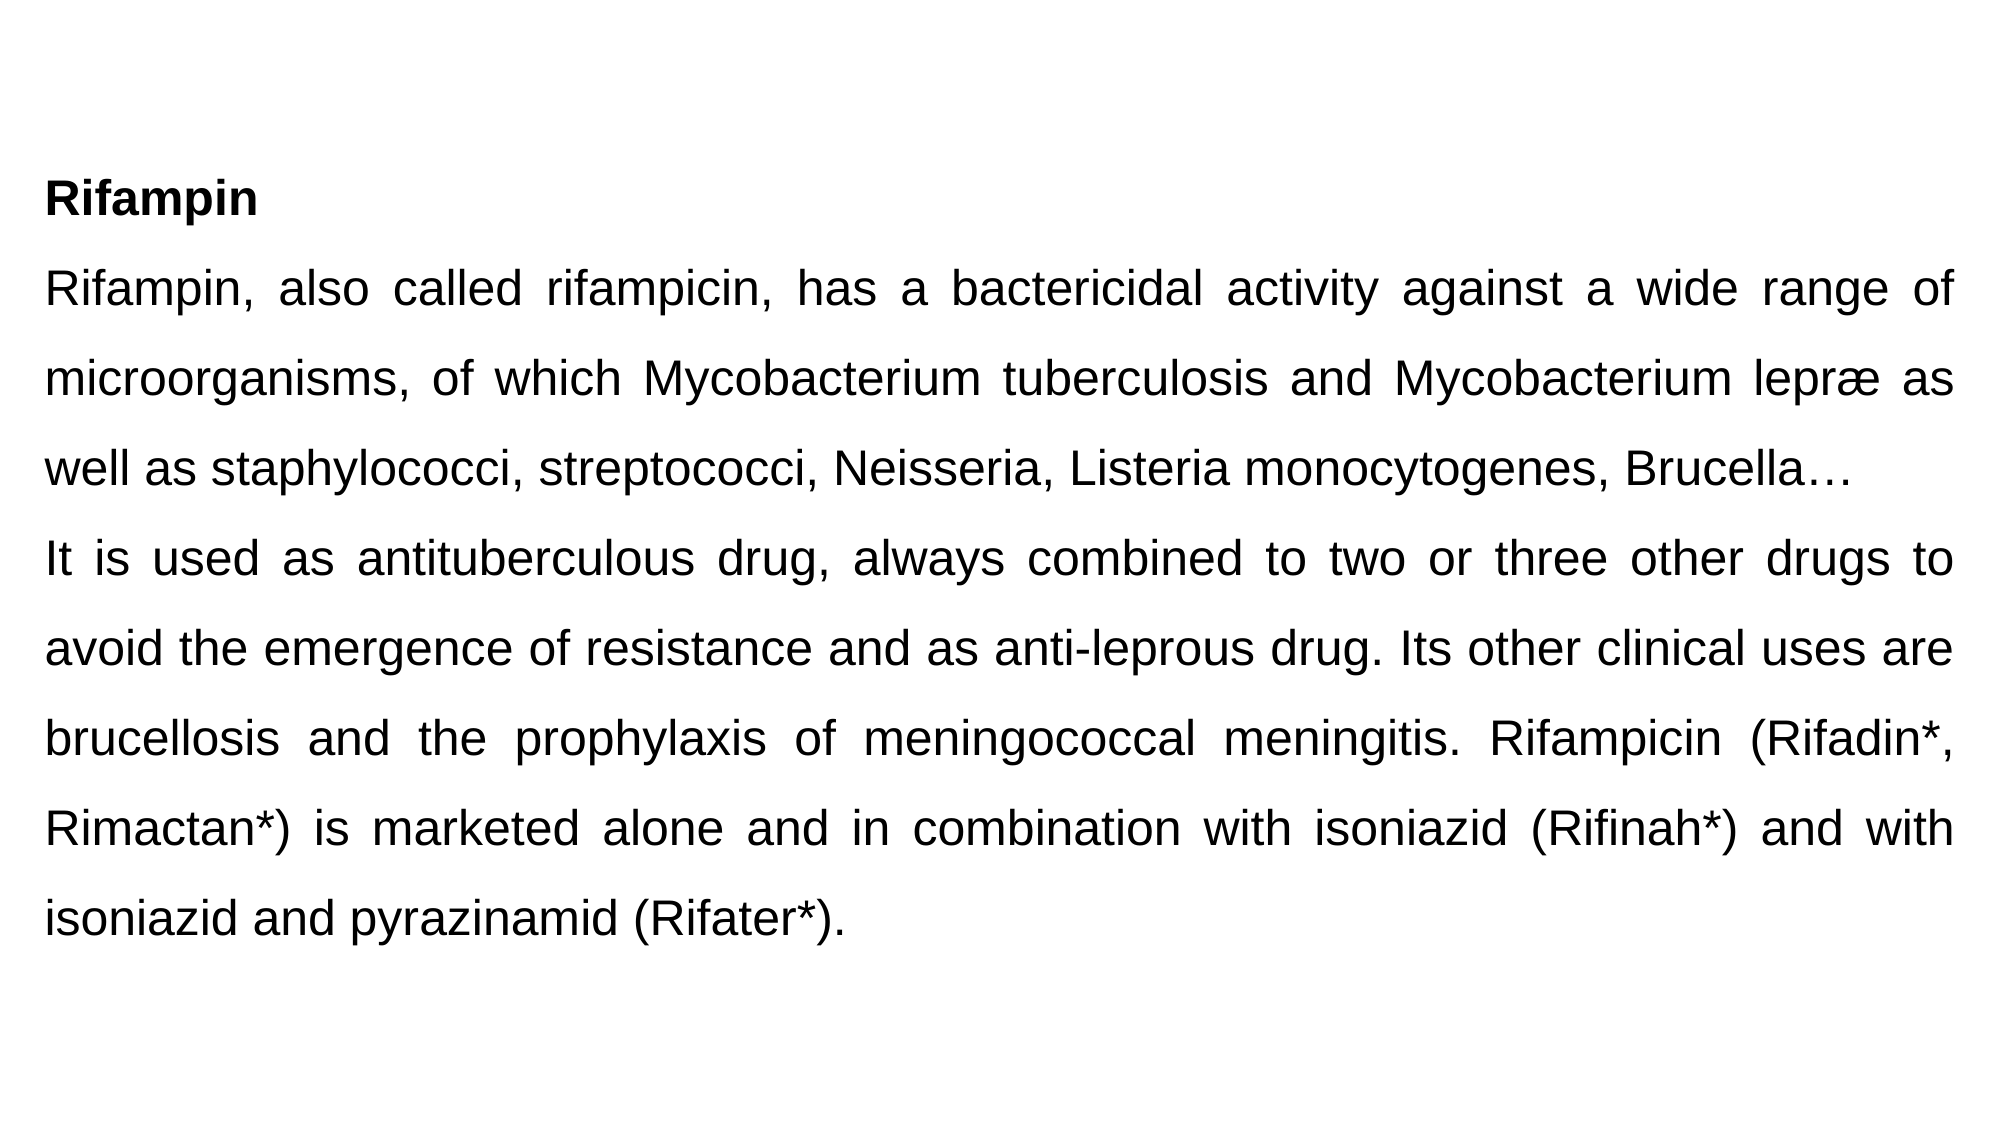

Rifampin
Rifampin, also called rifampicin, has a bactericidal activity against a wide range of microorganisms, of which Mycobacterium tuberculosis and Mycobacterium lepræ as well as staphylococci, streptococci, Neisseria, Listeria monocytogenes, Brucella…
It is used as antituberculous drug, always combined to two or three other drugs to avoid the emergence of resistance and as anti-leprous drug. Its other clinical uses are brucellosis and the prophylaxis of meningococcal meningitis. Rifampicin (Rifadin*, Rimactan*) is marketed alone and in combination with isoniazid (Rifinah*) and with isoniazid and pyrazinamid (Rifater*).